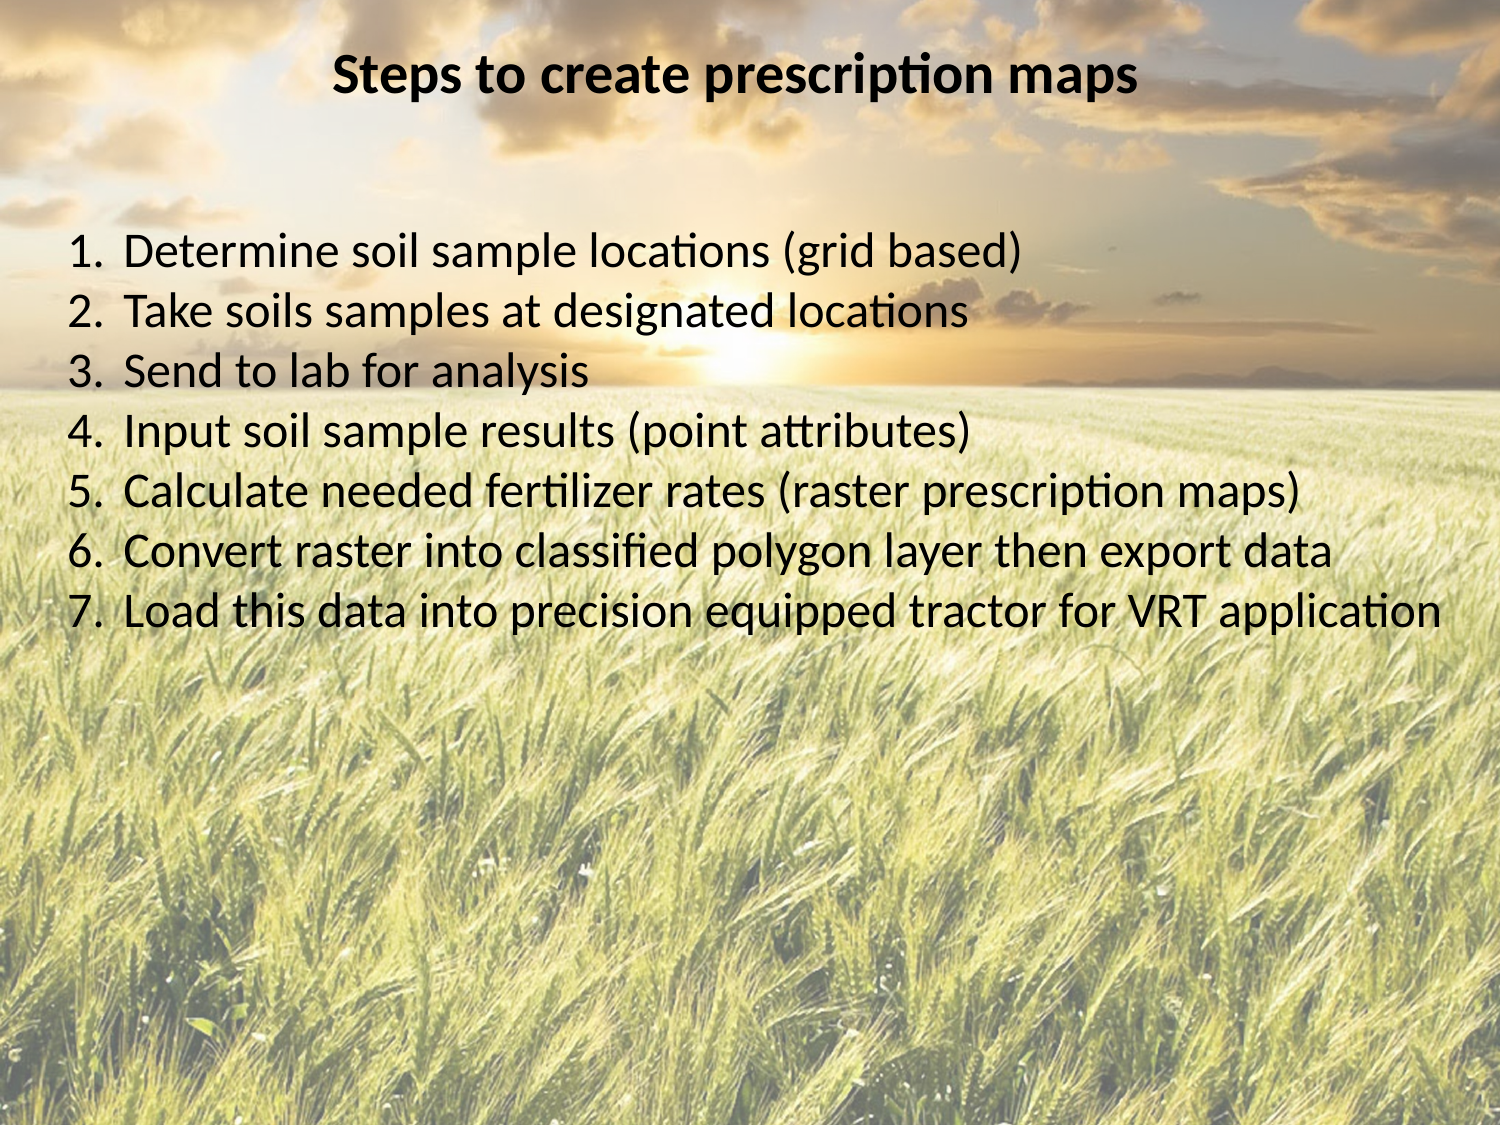

Steps to create prescription maps
Determine soil sample locations (grid based)
Take soils samples at designated locations
Send to lab for analysis
Input soil sample results (point attributes)
Calculate needed fertilizer rates (raster prescription maps)
Convert raster into classified polygon layer then export data
Load this data into precision equipped tractor for VRT application